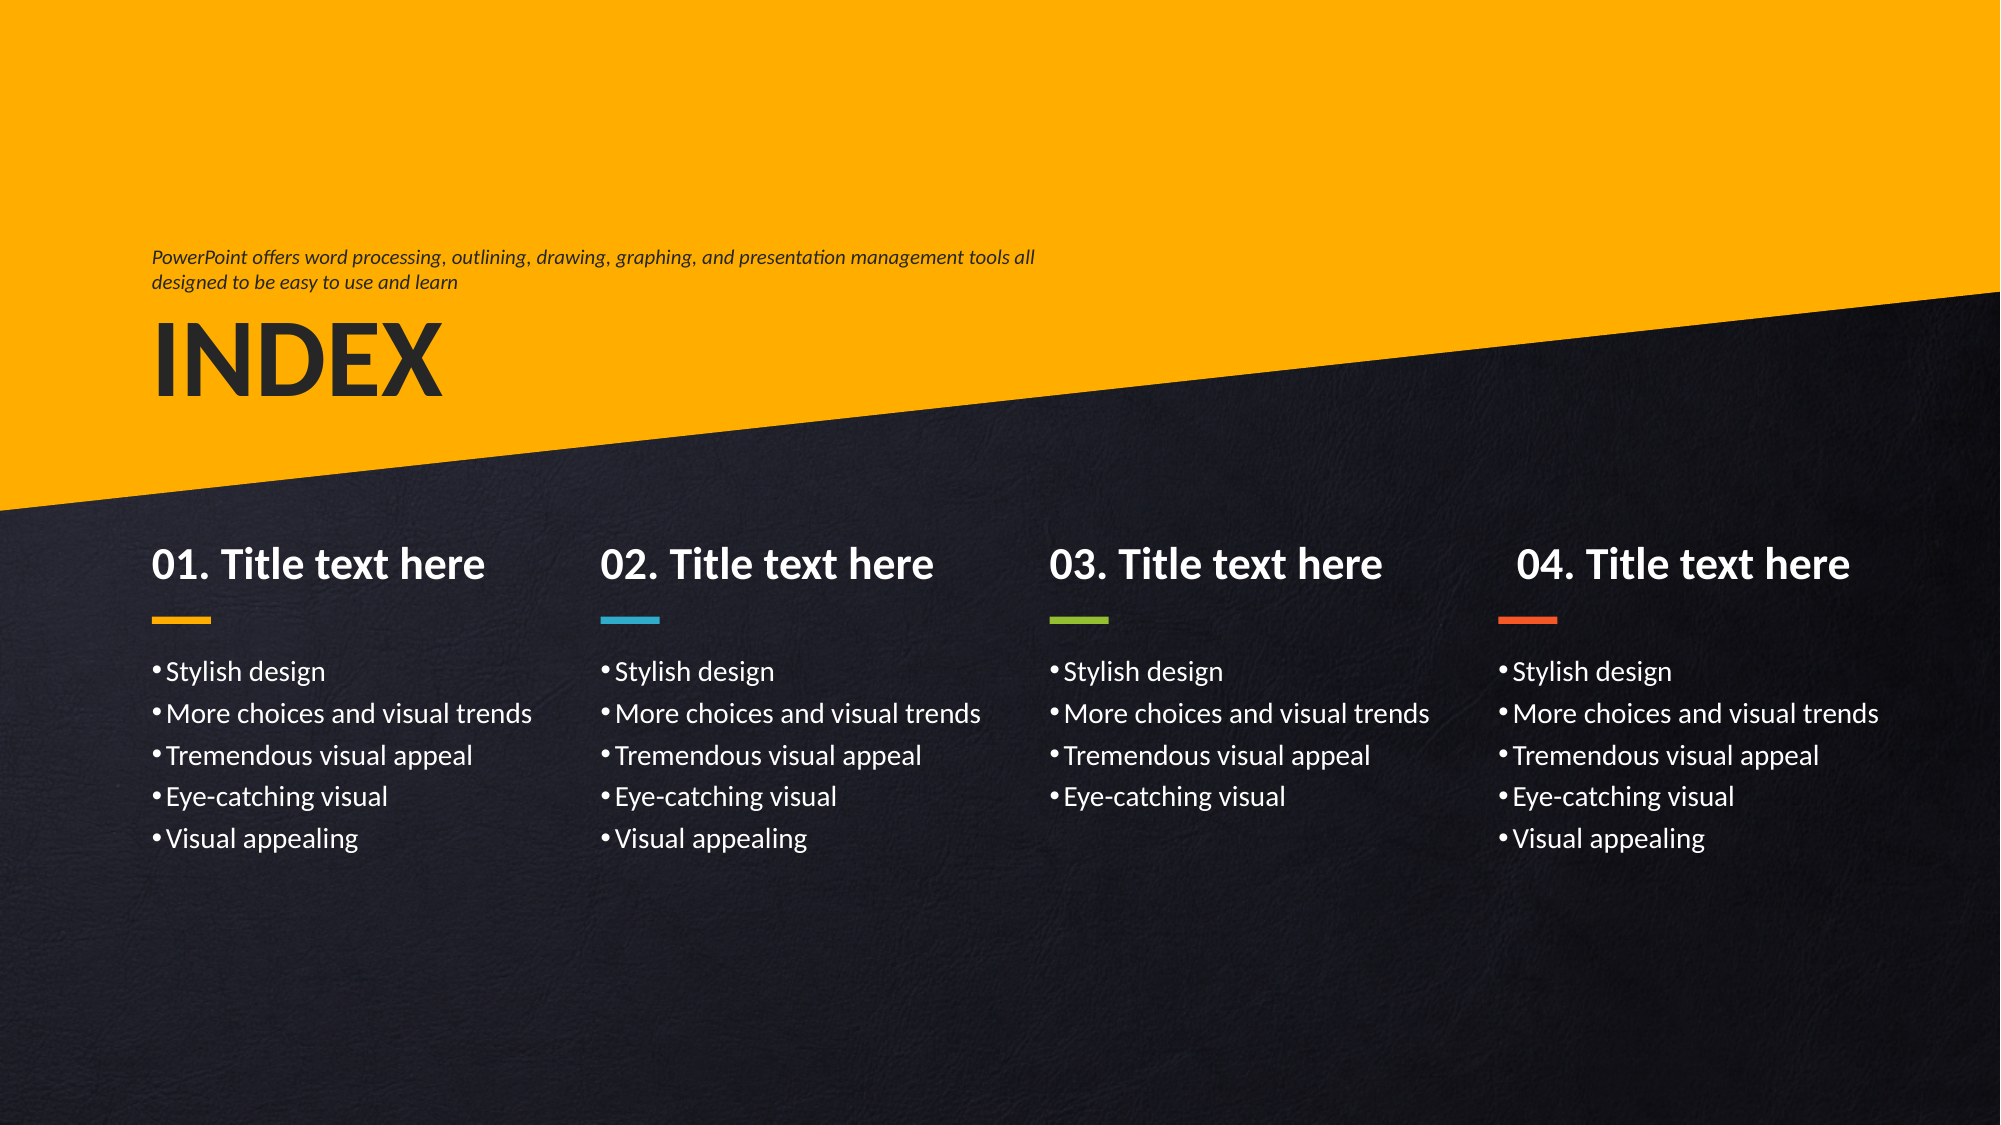

PowerPoint offers word processing, outlining, drawing, graphing, and presentation management tools all designed to be easy to use and learn
INDEX
04. Title text here
# 01. Title text here
02. Title text here
03. Title text here

Stylish design
More choices and visual trends
Tremendous visual appeal
Eye-catching visual
Visual appealing
Stylish design
More choices and visual trends
Tremendous visual appeal
Eye-catching visual
Visual appealing
Stylish design
More choices and visual trends
Tremendous visual appeal
Eye-catching visual
Stylish design
More choices and visual trends
Tremendous visual appeal
Eye-catching visual
Visual appealing